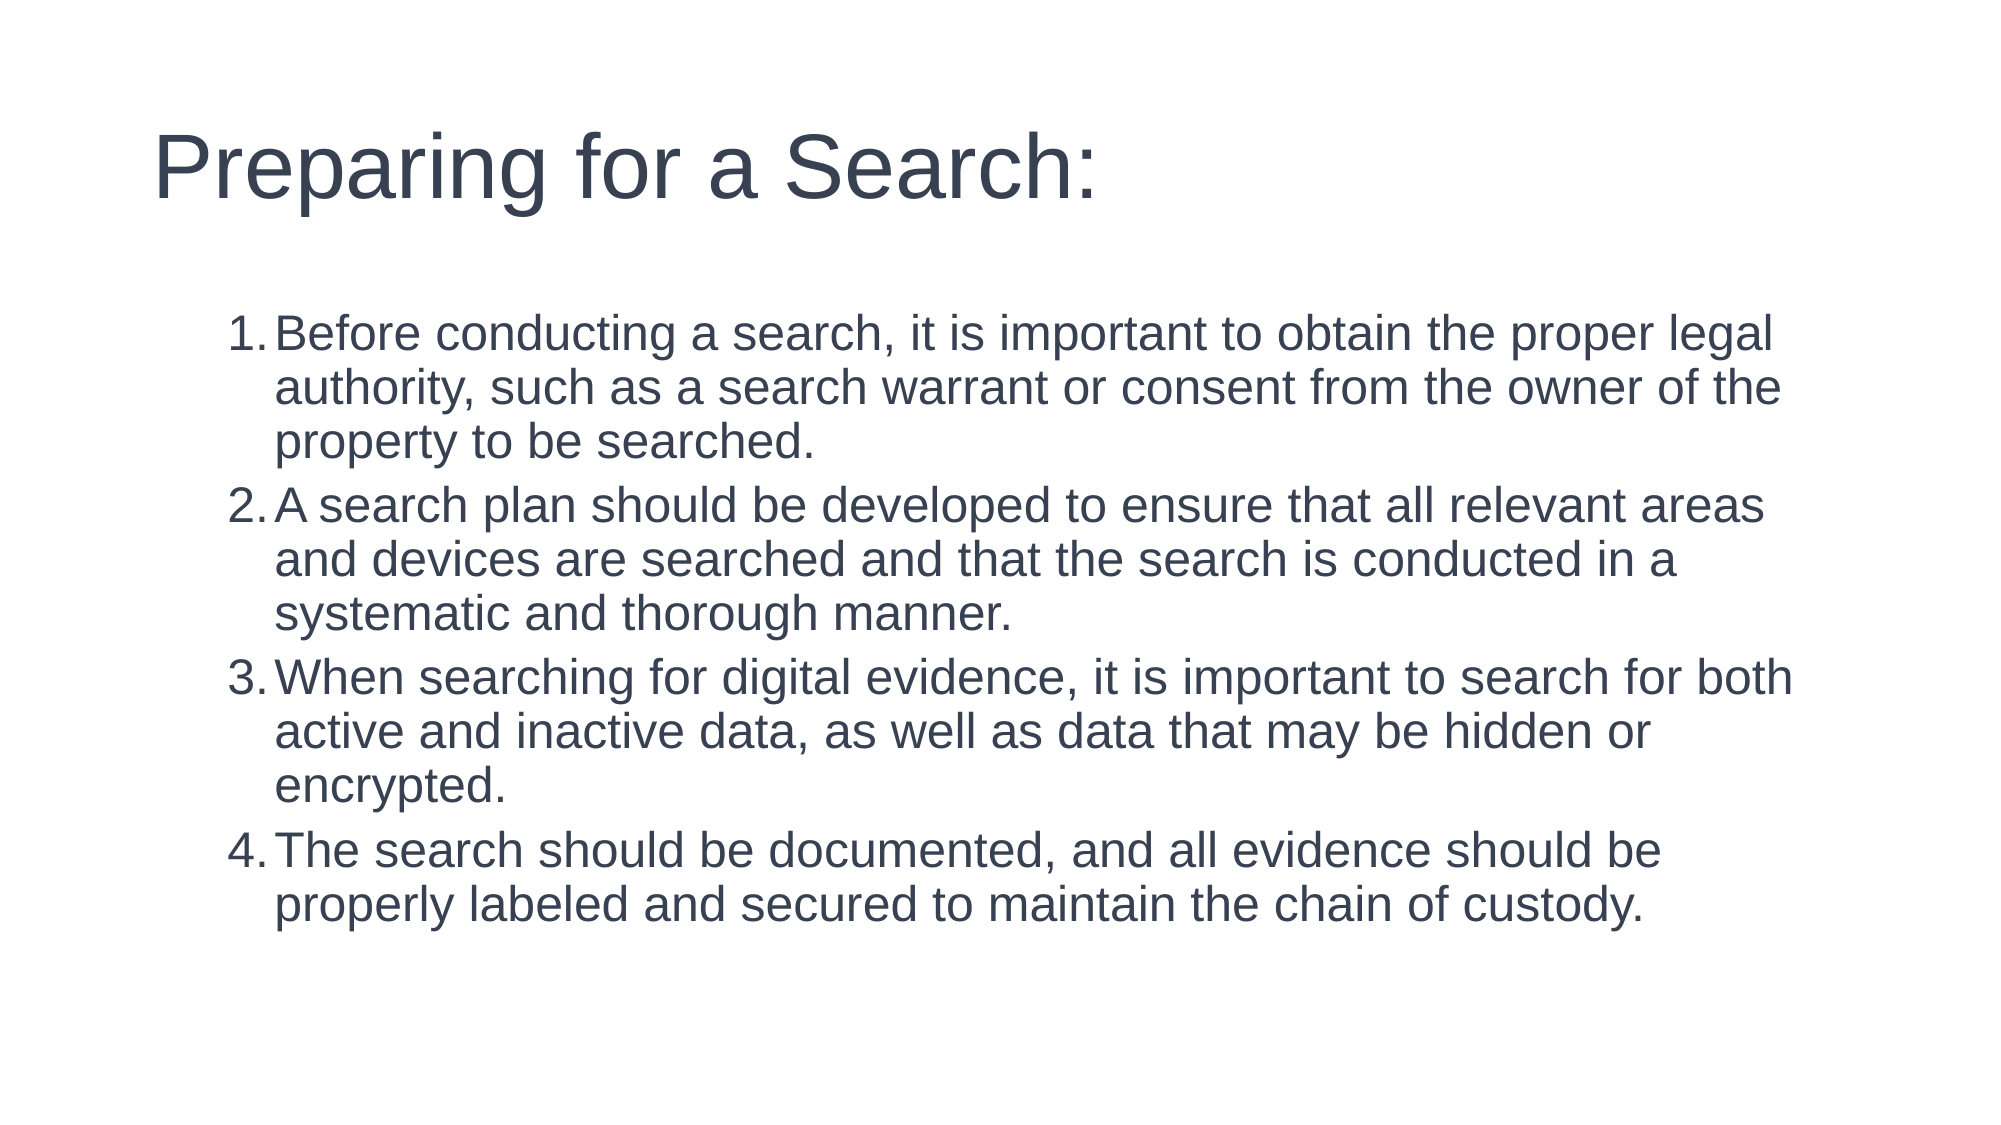

# Preparing for a Search:
Before conducting a search, it is important to obtain the proper legal authority, such as a search warrant or consent from the owner of the property to be searched.
A search plan should be developed to ensure that all relevant areas and devices are searched and that the search is conducted in a systematic and thorough manner.
When searching for digital evidence, it is important to search for both active and inactive data, as well as data that may be hidden or encrypted.
The search should be documented, and all evidence should be properly labeled and secured to maintain the chain of custody.